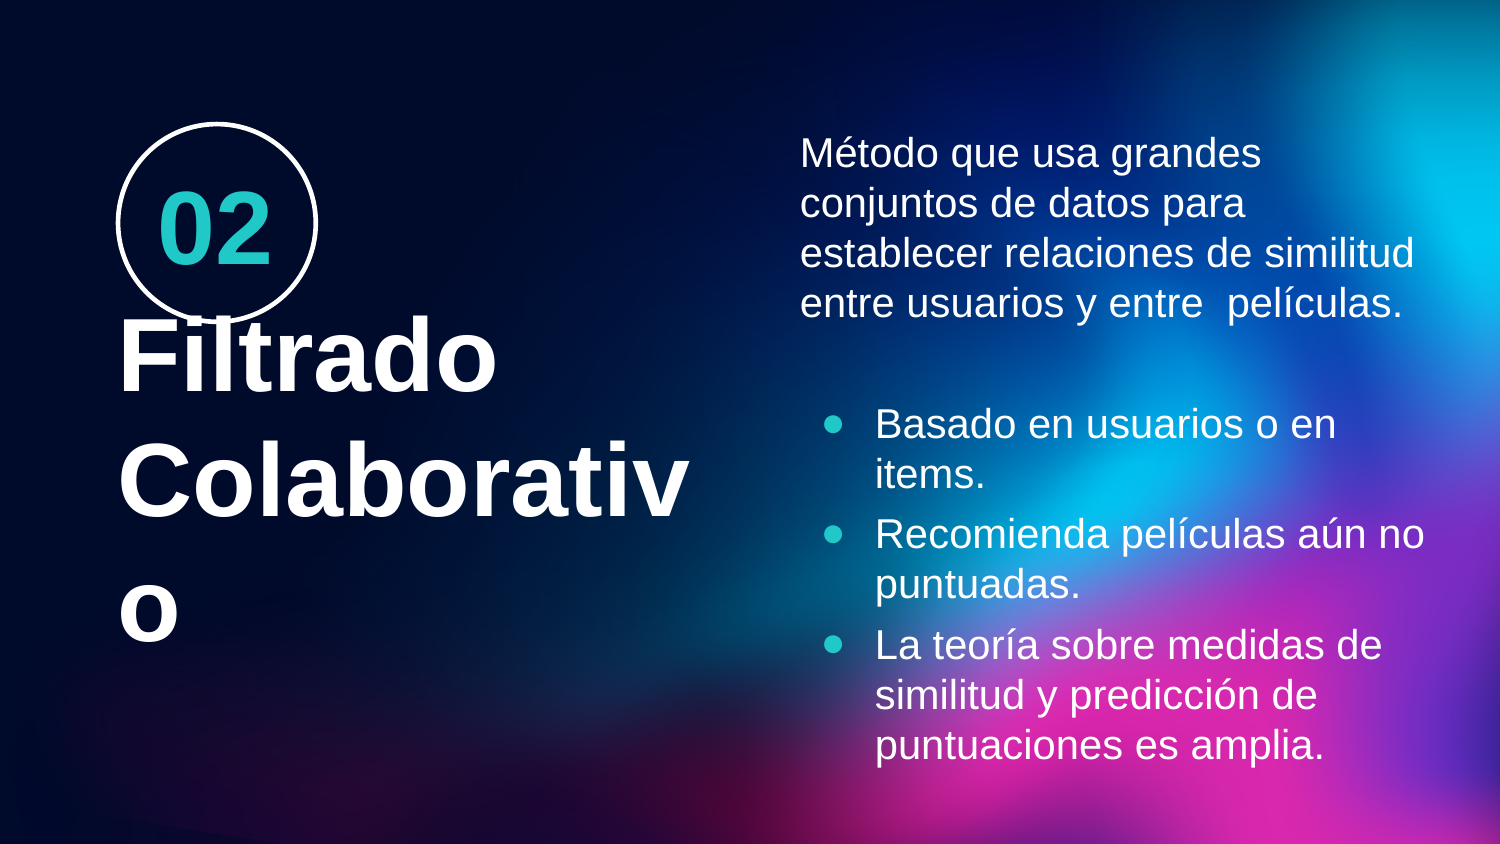

02
Método que usa grandes conjuntos de datos para establecer relaciones de similitud entre usuarios y entre  películas.

Basado en usuarios o en items.
Recomienda películas aún no puntuadas.
La teoría sobre medidas de similitud y predicción de puntuaciones es amplia.

# Filtrado Colaborativo